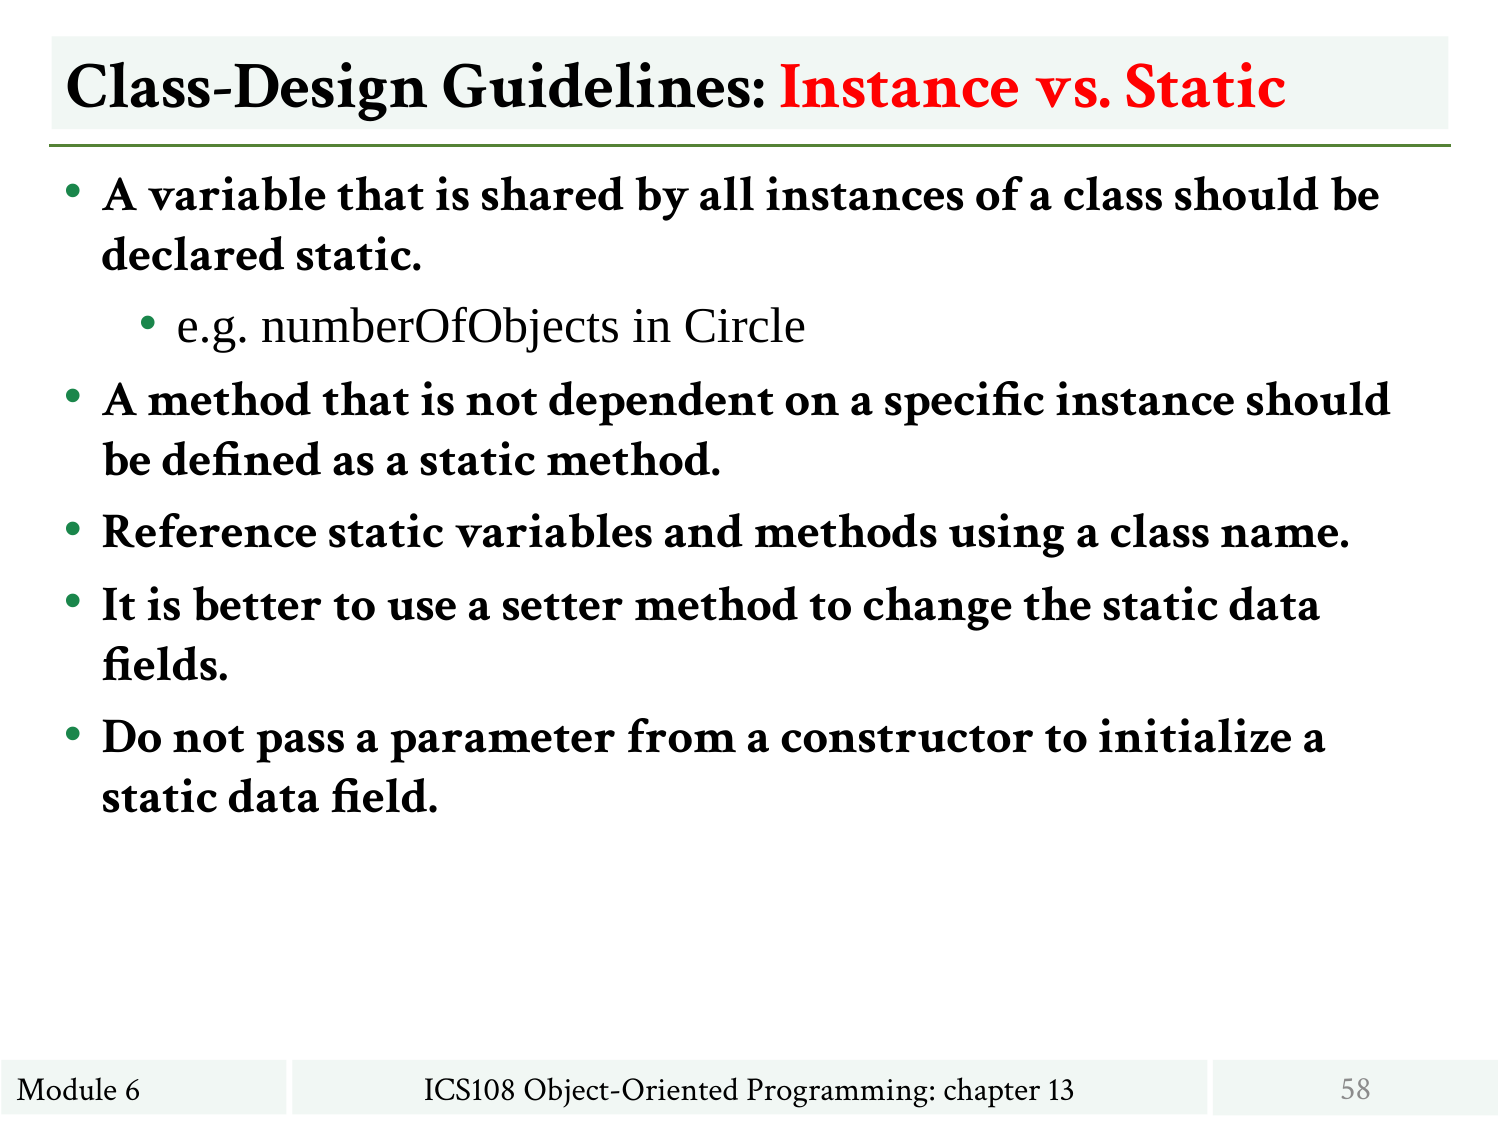

# Class-Design Guidelines: Instance vs. Static
A variable that is shared by all instances of a class should be declared static.
e.g. numberOfObjects in Circle
A method that is not dependent on a specific instance should be defined as a static method.
Reference static variables and methods using a class name.
It is better to use a setter method to change the static data fields.
Do not pass a parameter from a constructor to initialize a static data field.
58